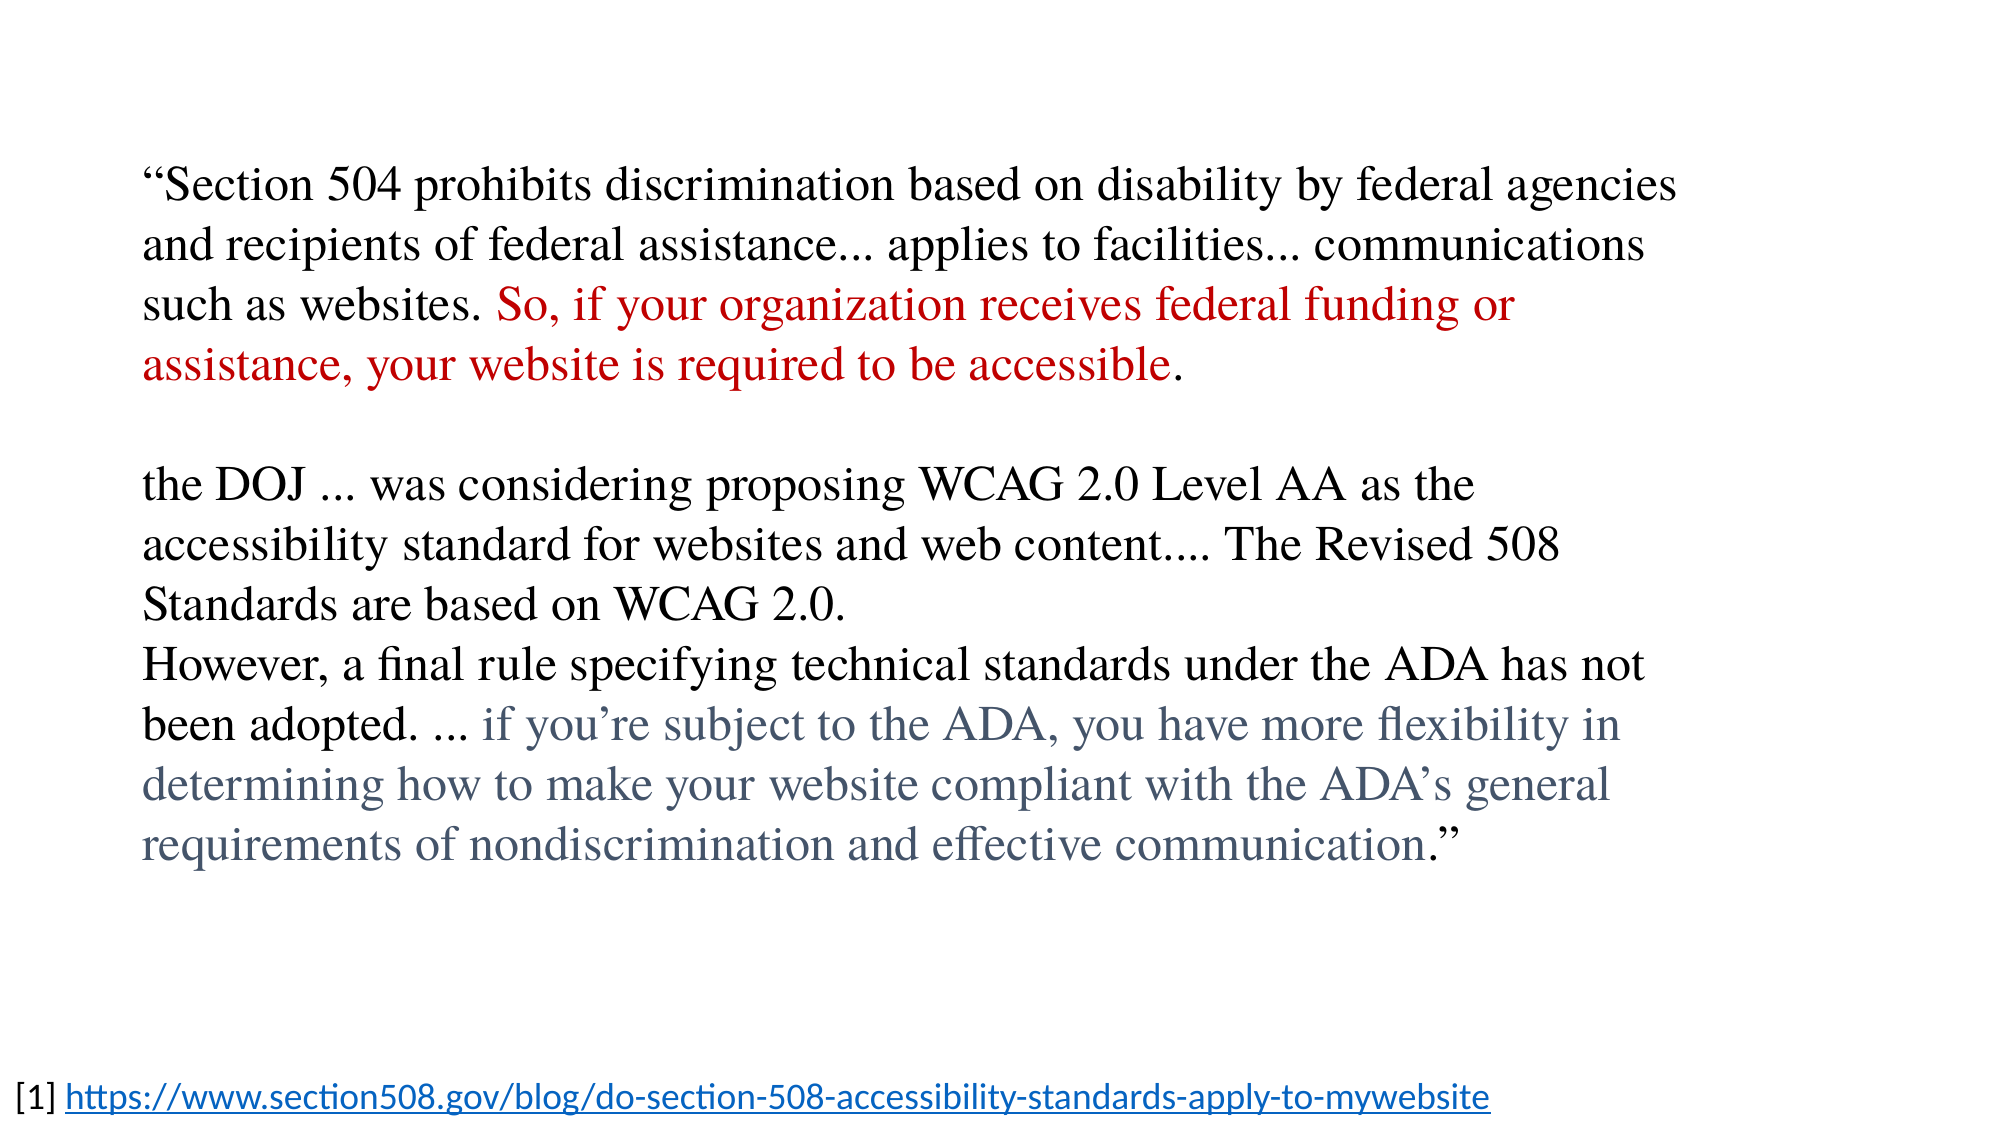

“Section 504 prohibits discrimination based on disability by federal agencies and recipients of federal assistance... applies to facilities... communications such as websites. So, if your organization receives federal funding or assistance, your website is required to be accessible.

the DOJ ... was considering proposing WCAG 2.0 Level AA as the accessibility standard for websites and web content.... The Revised 508 Standards are based on WCAG 2.0.
However, a final rule specifying technical standards under the ADA has not been adopted. ... if you’re subject to the ADA, you have more flexibility in determining how to make your website compliant with the ADA’s general requirements of nondiscrimination and effective communication.”
[1] https://www.section508.gov/blog/do-section-508-accessibility-standards-apply-to-mywebsite